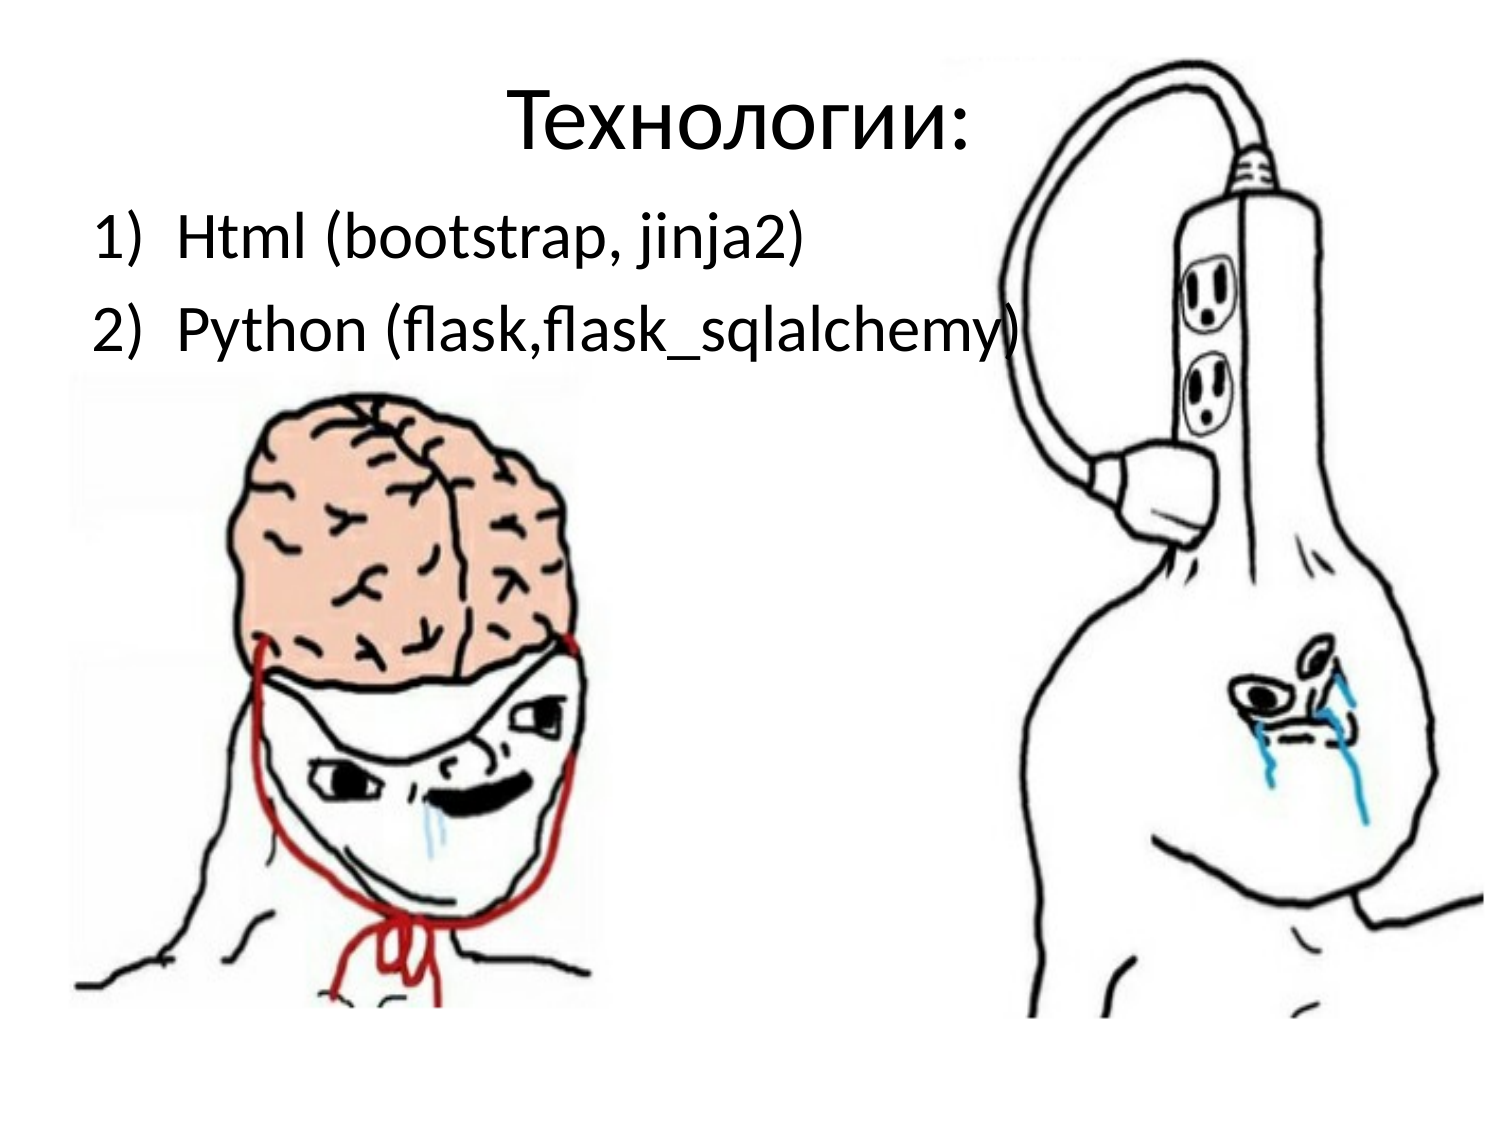

# Технологии:
Html (bootstrap, jinja2)
Python (flask,flask_sqlalchemy)